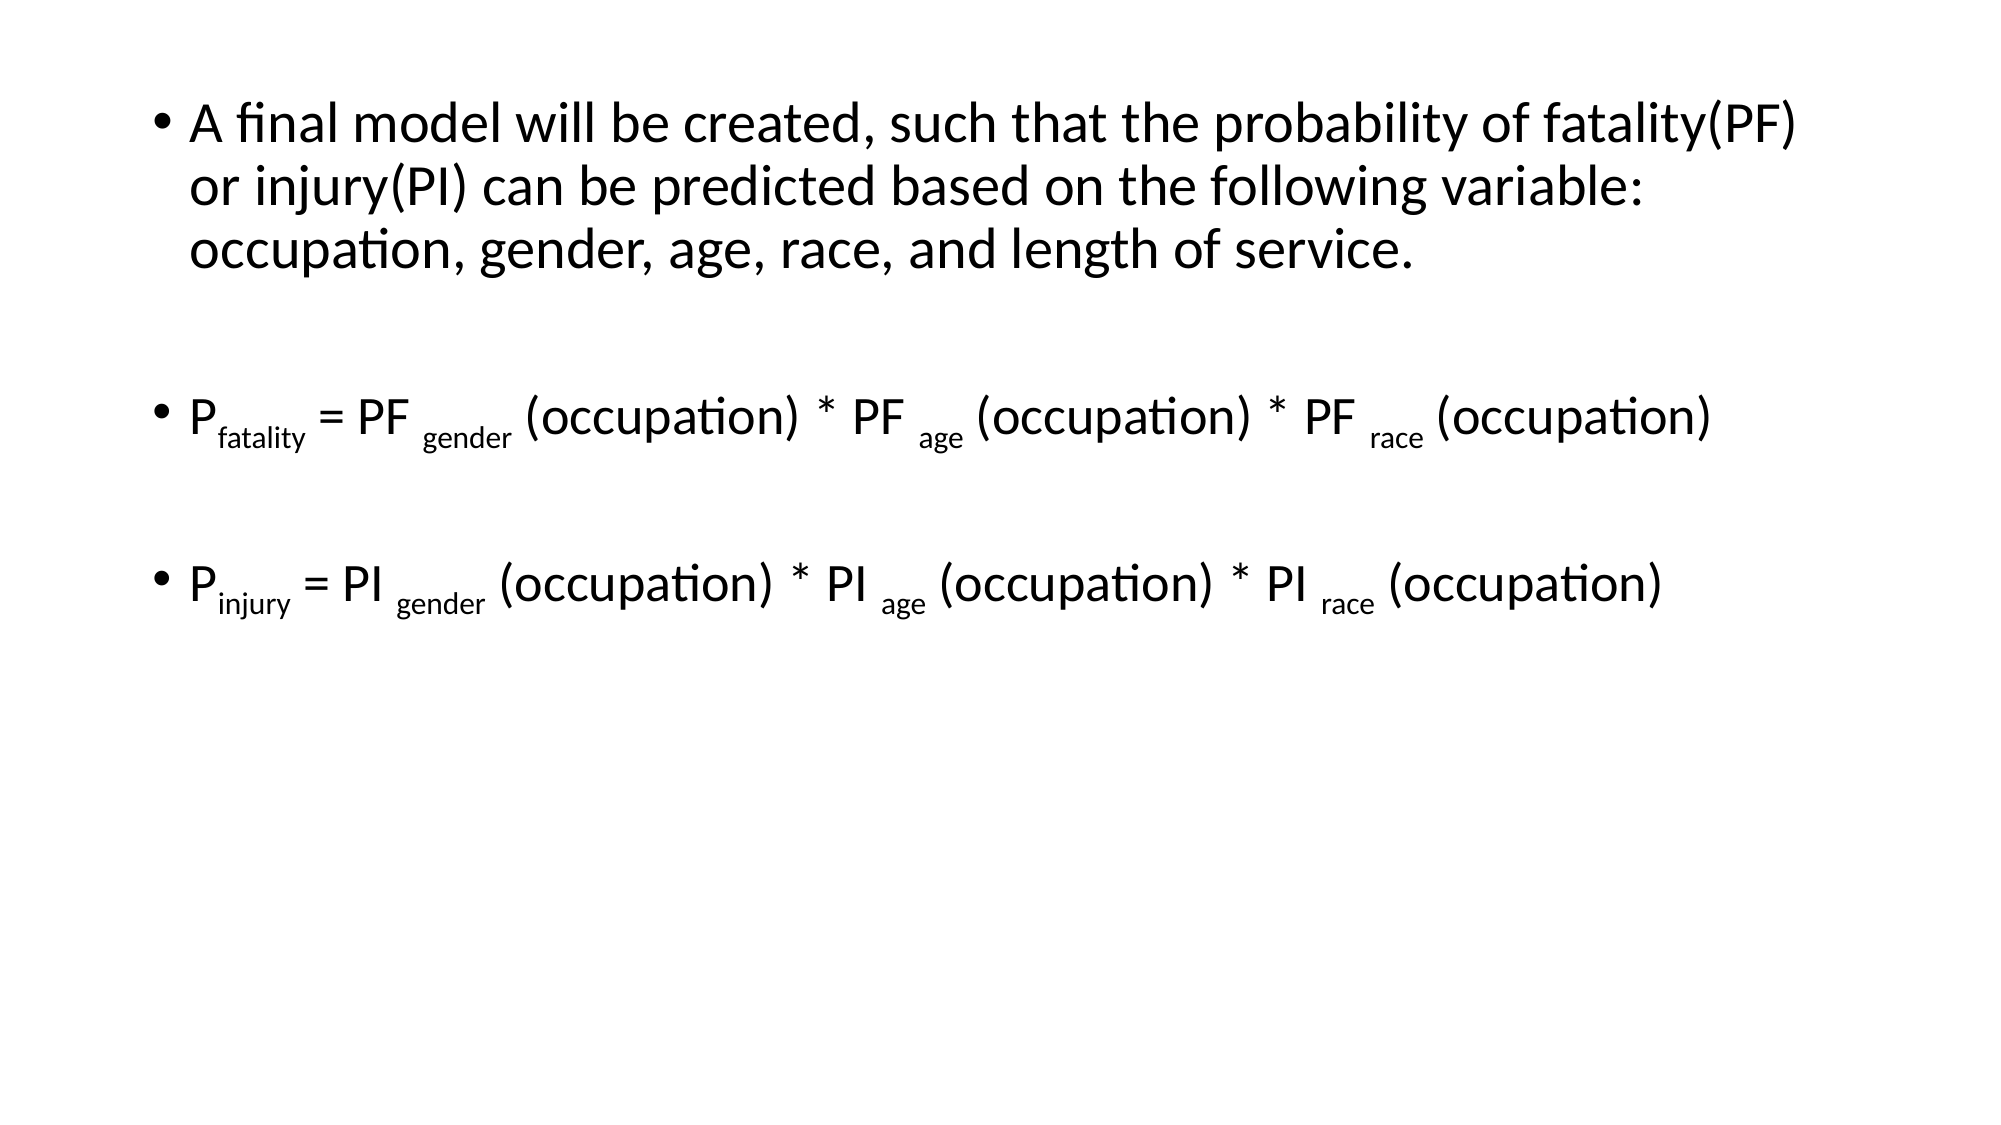

A final model will be created, such that the probability of fatality(PF) or injury(PI) can be predicted based on the following variable: occupation, gender, age, race, and length of service.

Pfatality = PF gender (occupation) * PF age (occupation) * PF race (occupation)

Pinjury = PI gender (occupation) * PI age (occupation) * PI race (occupation)